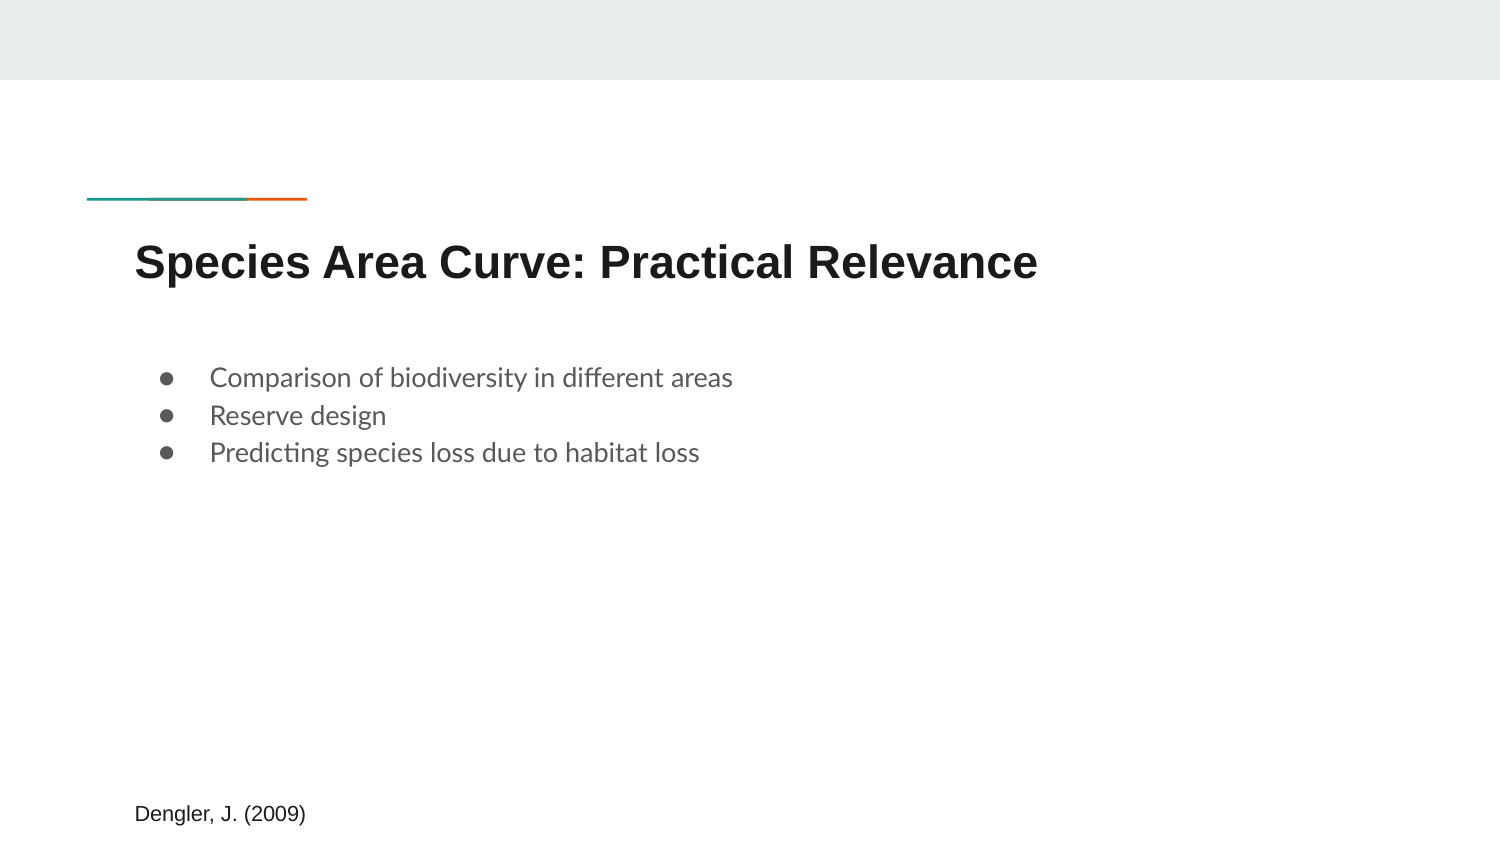

# Species Area Curve: Practical Relevance
Comparison of biodiversity in different areas
Reserve design
Predicting species loss due to habitat loss
Dengler, J. (2009)